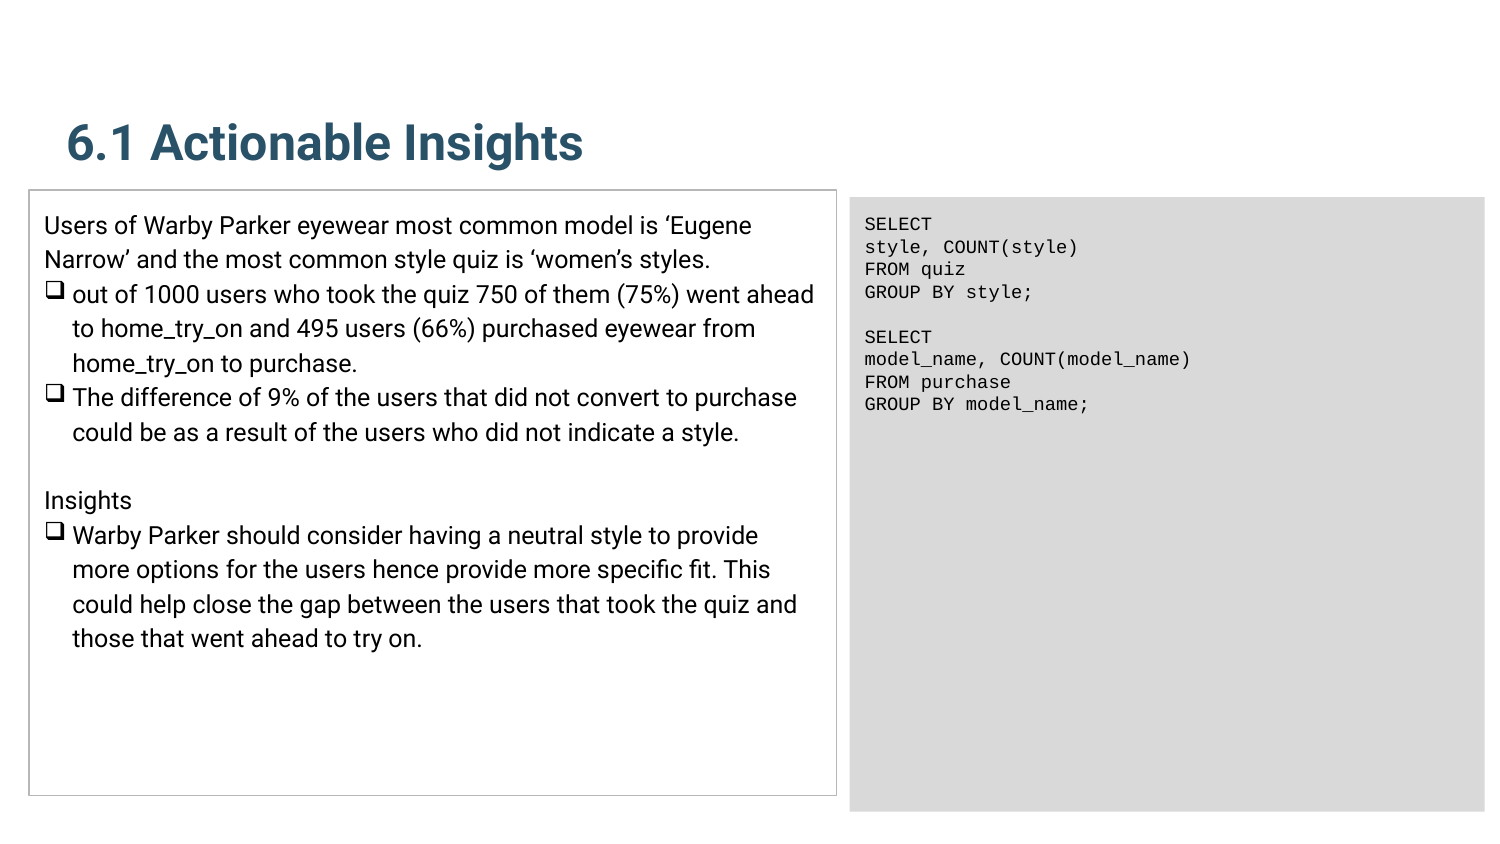

6.1 Actionable Insights
Users of Warby Parker eyewear most common model is ‘Eugene Narrow’ and the most common style quiz is ‘women’s styles.
out of 1000 users who took the quiz 750 of them (75%) went ahead to home_try_on and 495 users (66%) purchased eyewear from home_try_on to purchase.
The difference of 9% of the users that did not convert to purchase could be as a result of the users who did not indicate a style.

Insights
Warby Parker should consider having a neutral style to provide more options for the users hence provide more specific fit. This could help close the gap between the users that took the quiz and those that went ahead to try on.

SELECT
style, COUNT(style)
FROM quiz
GROUP BY style;

SELECT
model_name, COUNT(model_name)
FROM purchase
GROUP BY model_name;